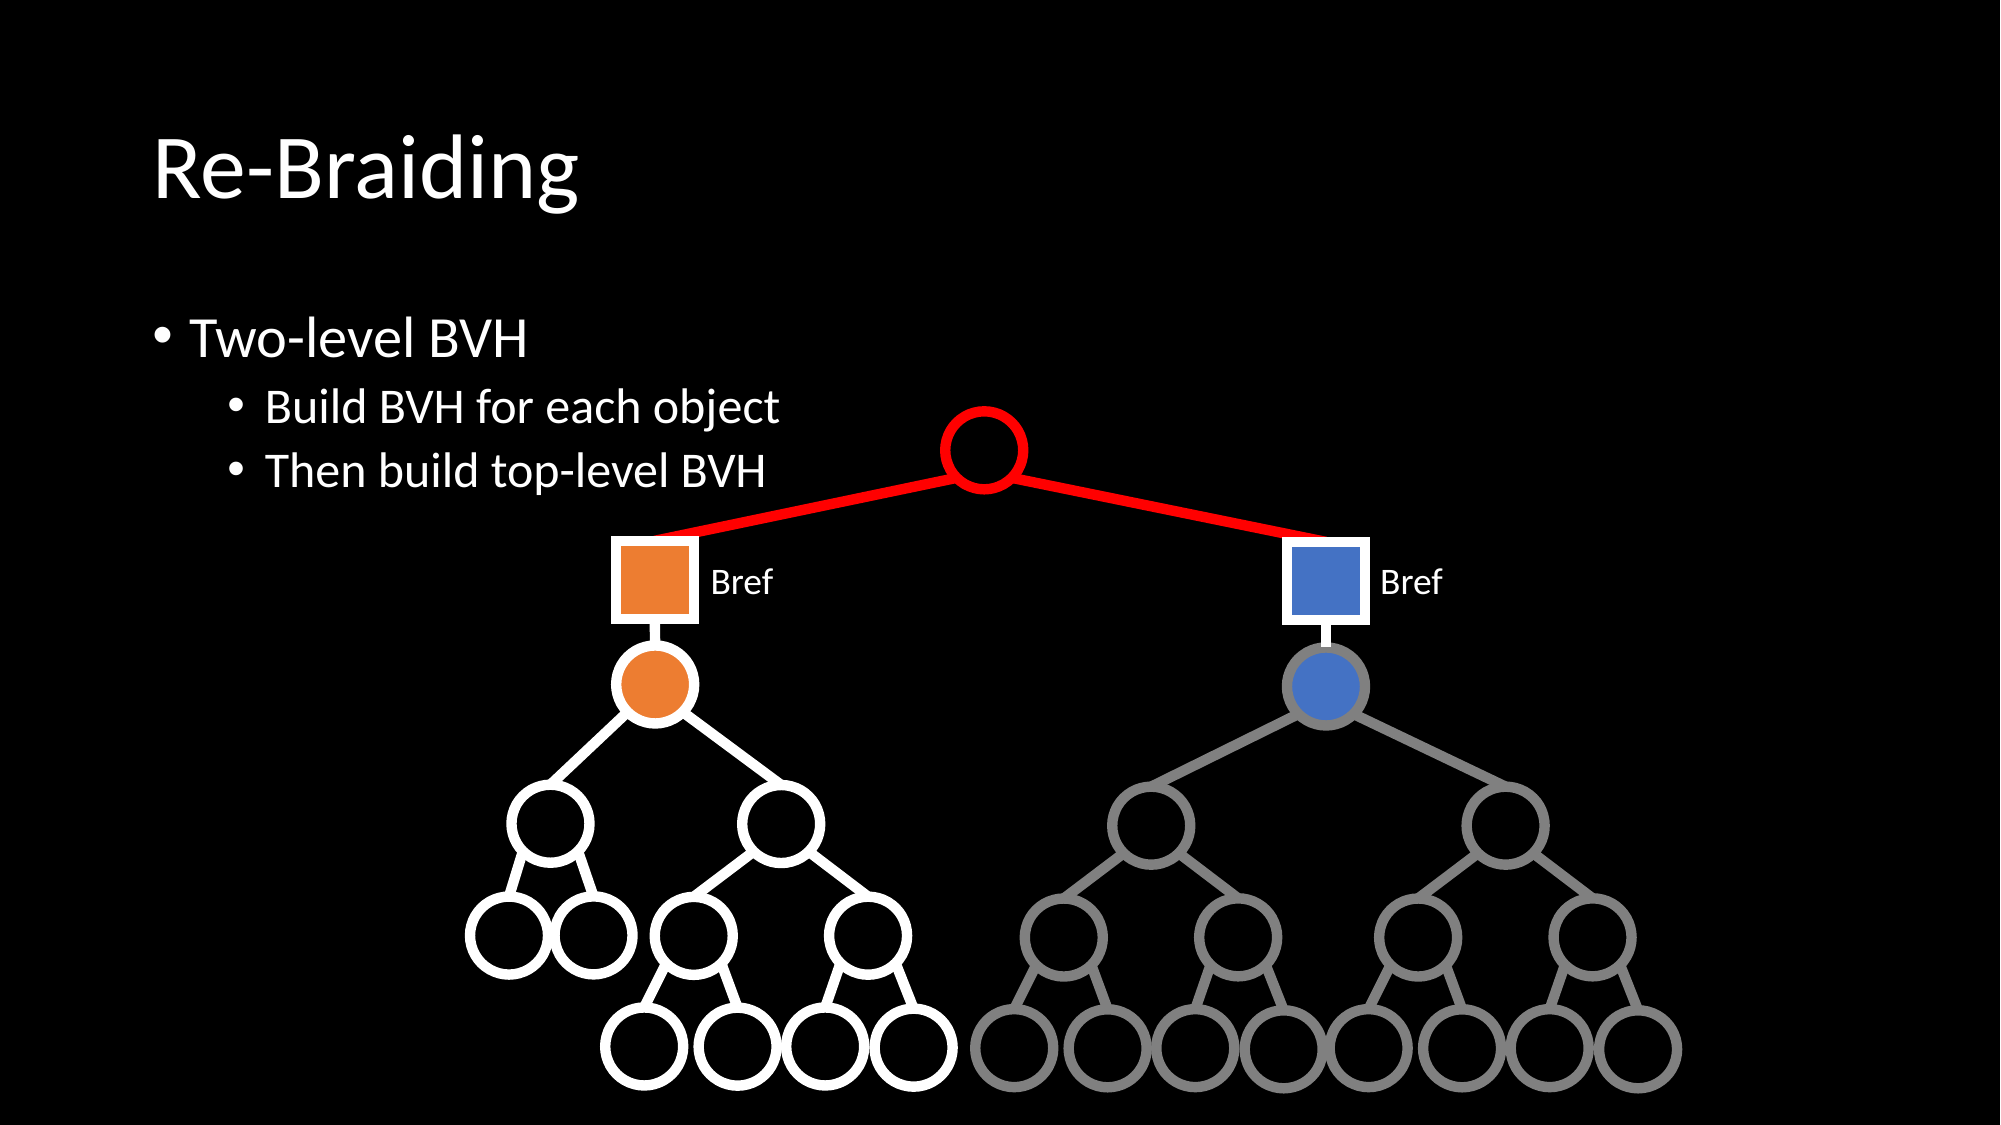

# Re-Braiding
Two-level BVH
Build BVH for each object
Then build top-level BVH

Bref
Bref